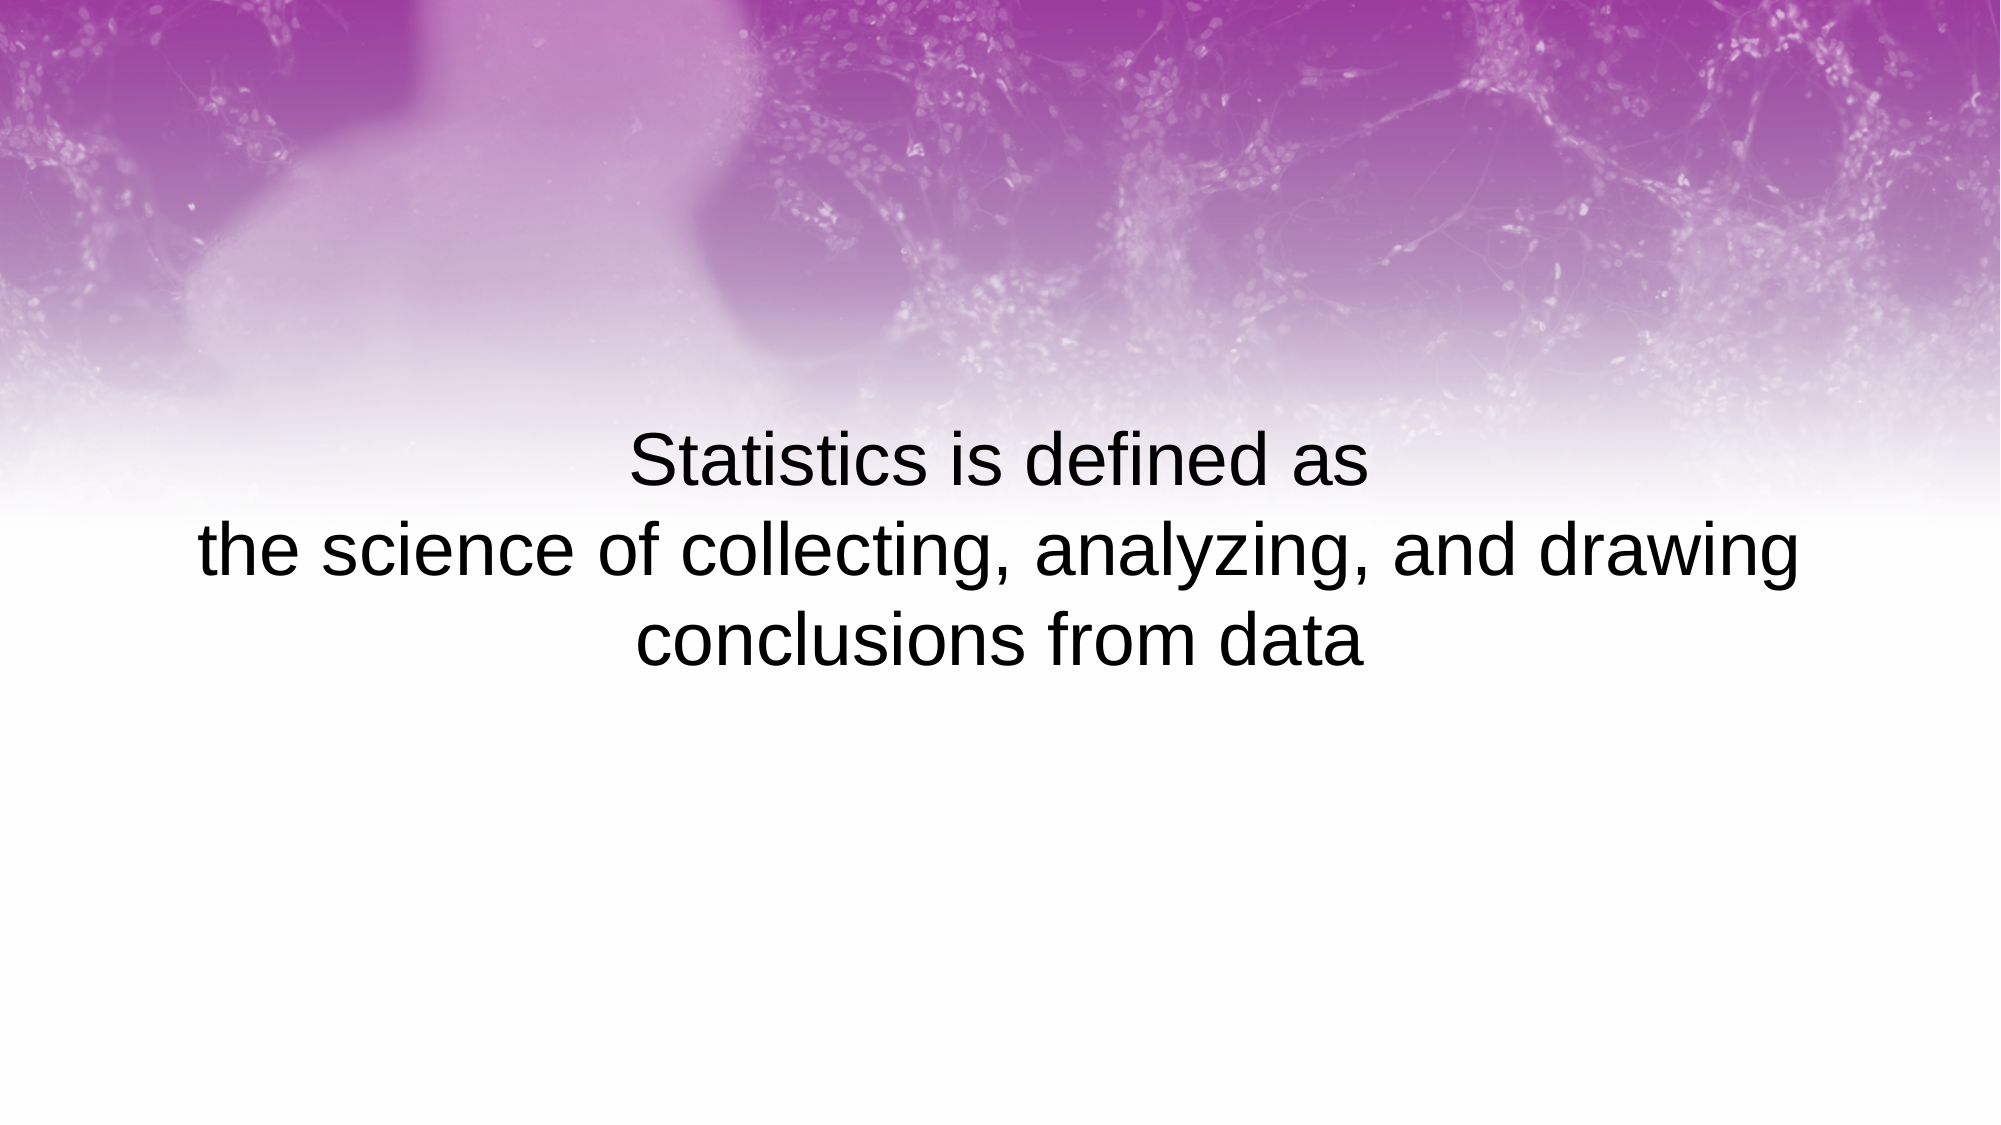

Statistics is defined as
the science of collecting, analyzing, and drawing conclusions from data